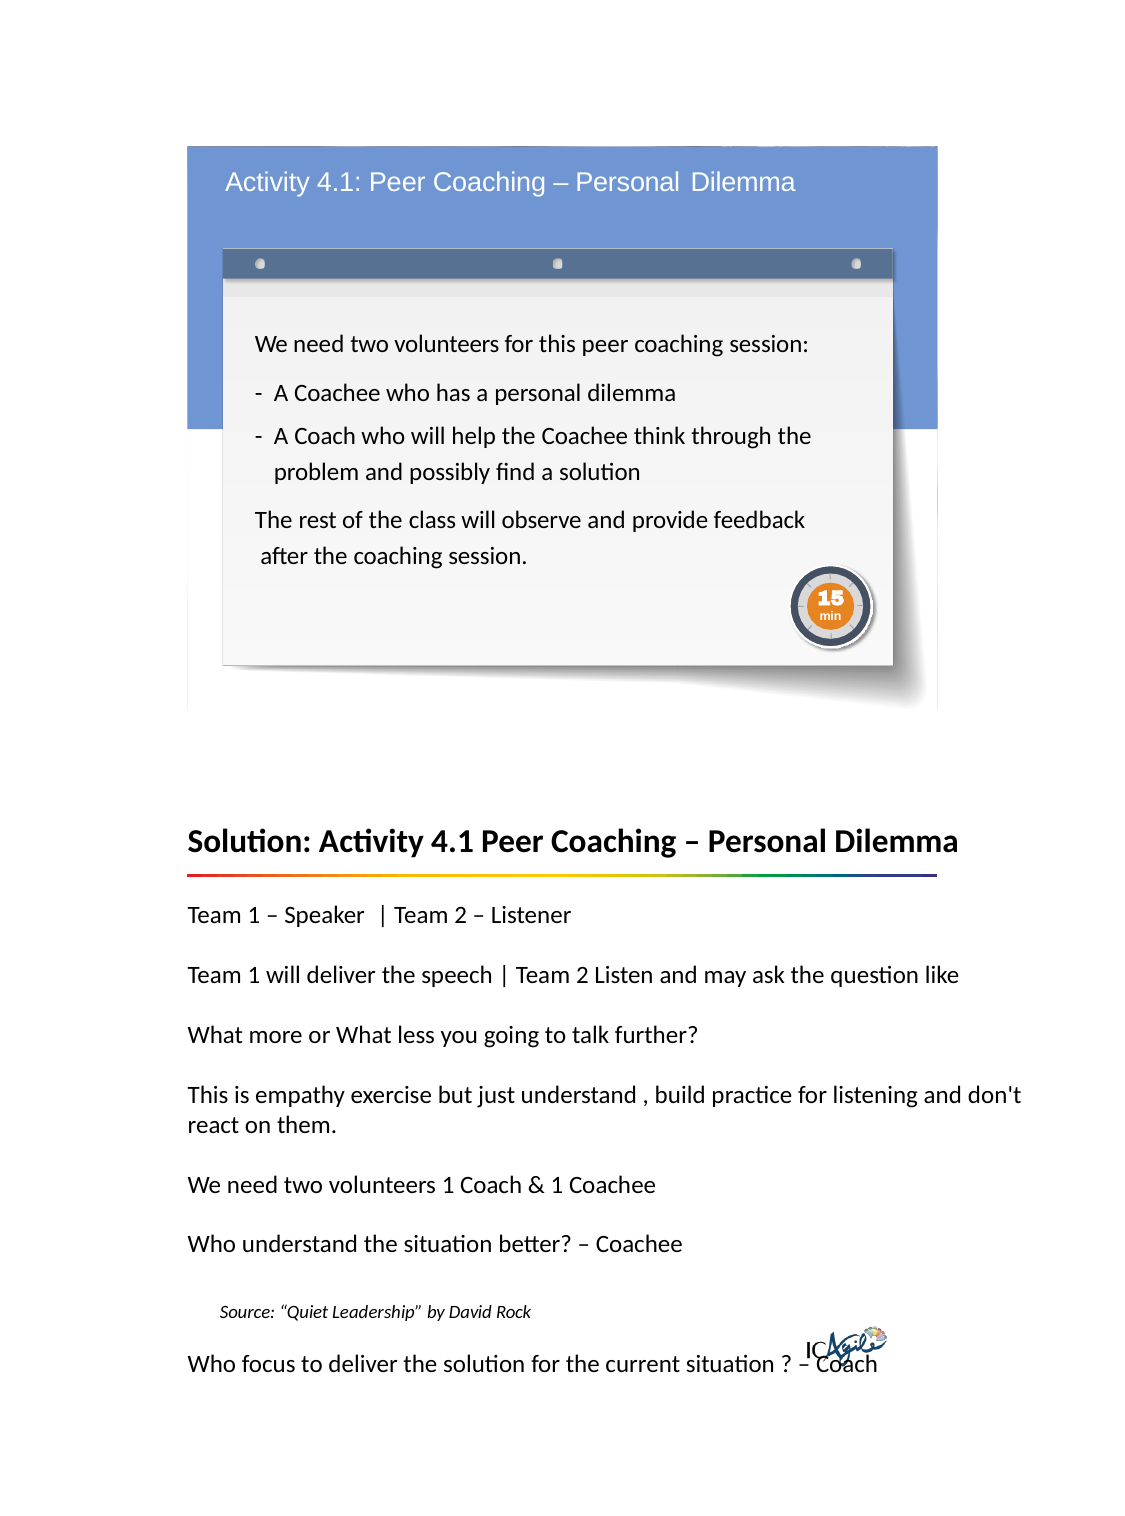

Activity 4.1: Peer Coaching – Personal Dilemma

We need two volunteers for this peer coaching session:
-  A Coachee who has a personal dilemma

-  A Coach who will help the Coachee think through the

problem and possibly find a solution
The rest of the class will observe and provide feedback  after the coaching session.

15
min

Solution: Activity 4.1 Peer Coaching – Personal Dilemma

Team 1 – Speaker  | Team 2 – Listener

Team 1 will deliver the speech | Team 2 Listen and may ask the question like

What more or What less you going to talk further?

This is empathy exercise but just understand , build practice for listening and don't react on them.

We need two volunteers 1 Coach & 1 Coachee

Who understand the situation better? – Coachee

Who focus to deliver the solution for the current situation ? – Coach

Source: “Quiet Leadership” by David Rock